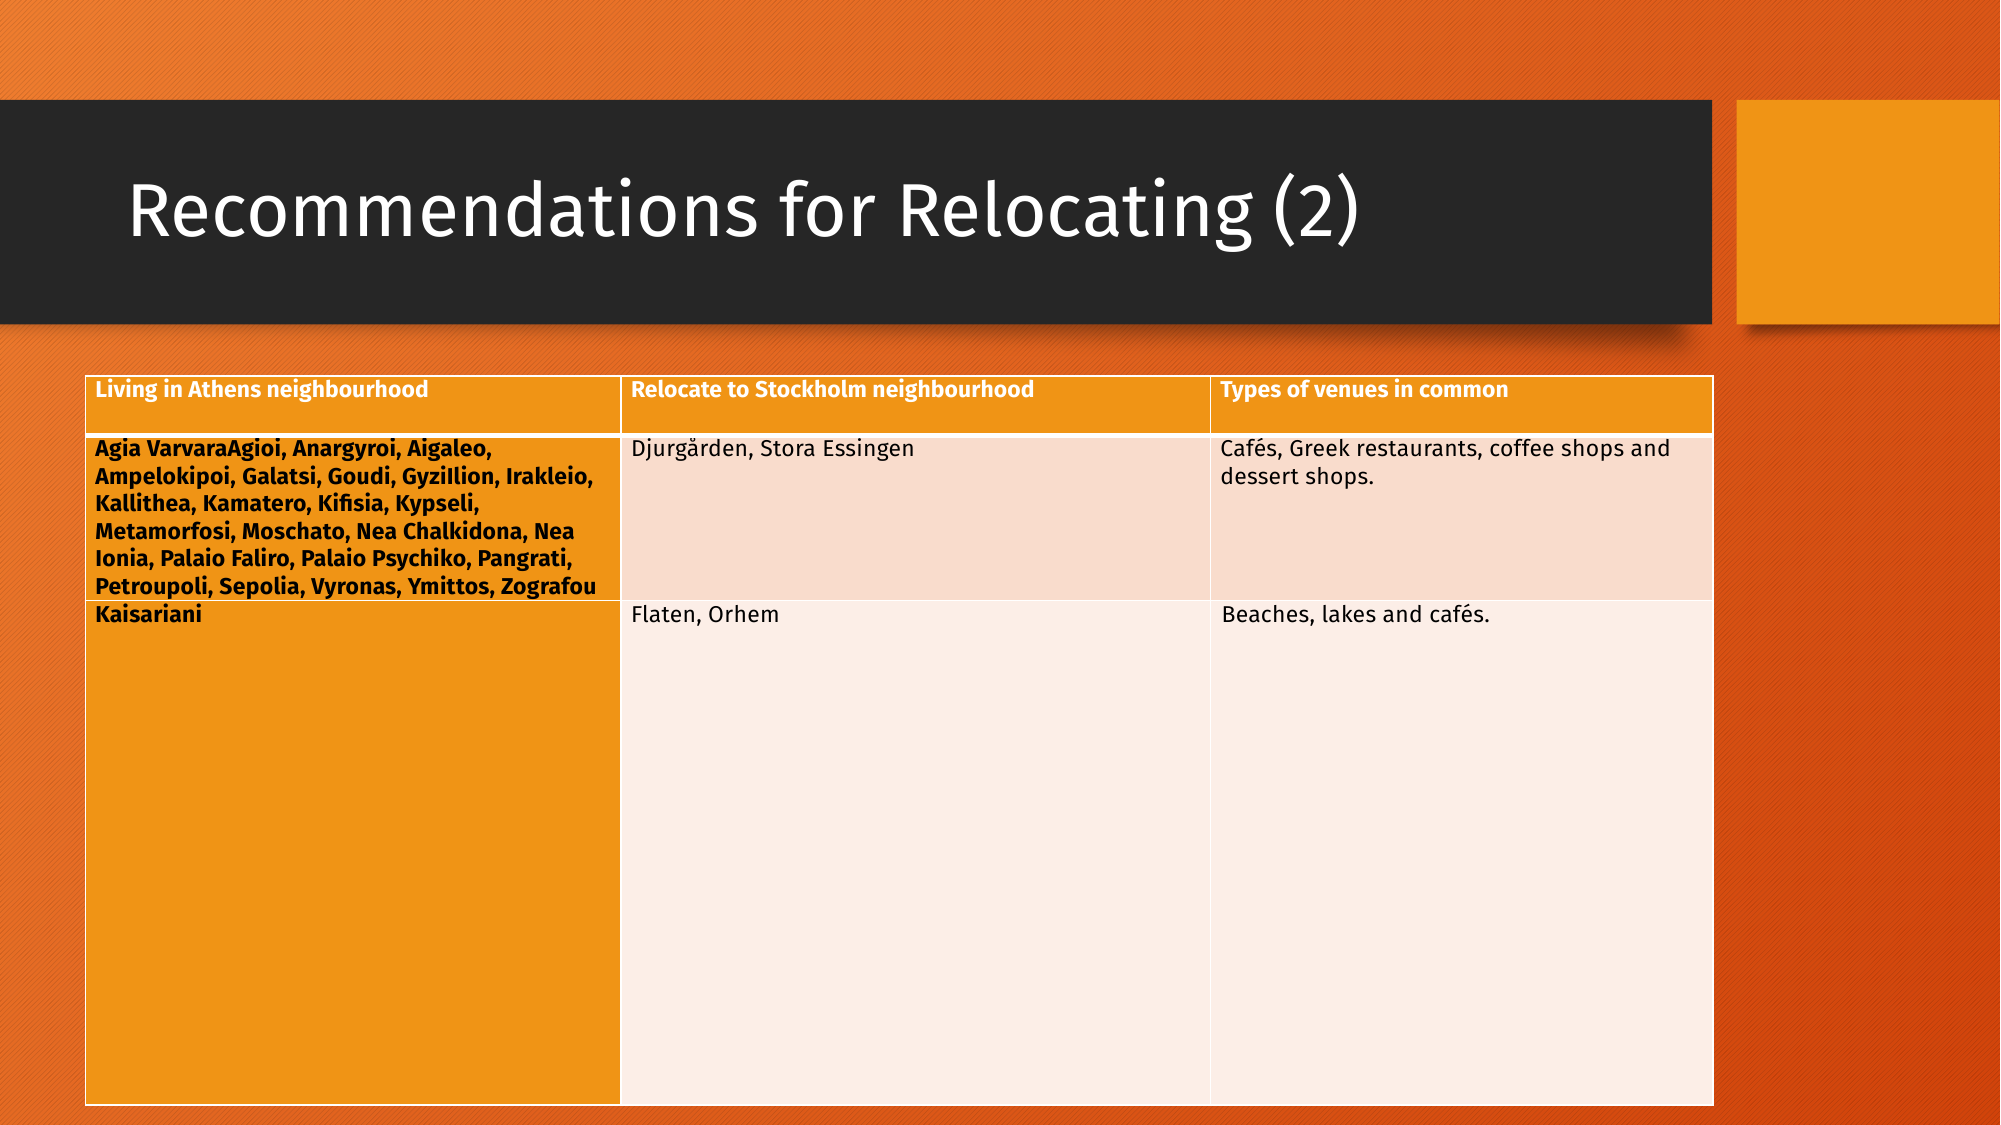

# Recommendations for Relocating (2)
| Living in Athens neighbourhood | Relocate to Stockholm neighbourhood | Types of venues in common |
| --- | --- | --- |
| Agia VarvaraAgioi, Anargyroi, Aigaleo, Ampelokipoi, Galatsi, Goudi, GyziIlion, Irakleio, Kallithea, Kamatero, Kifisia, Kypseli, Metamorfosi, Moschato, Nea Chalkidona, Nea Ionia, Palaio Faliro, Palaio Psychiko, Pangrati, Petroupoli, Sepolia, Vyronas, Ymittos, Zografou | Djurgården, Stora Essingen | Cafés, Greek restaurants, coffee shops and dessert shops. |
| Kaisariani | Flaten, Orhem | Beaches, lakes and cafés. |